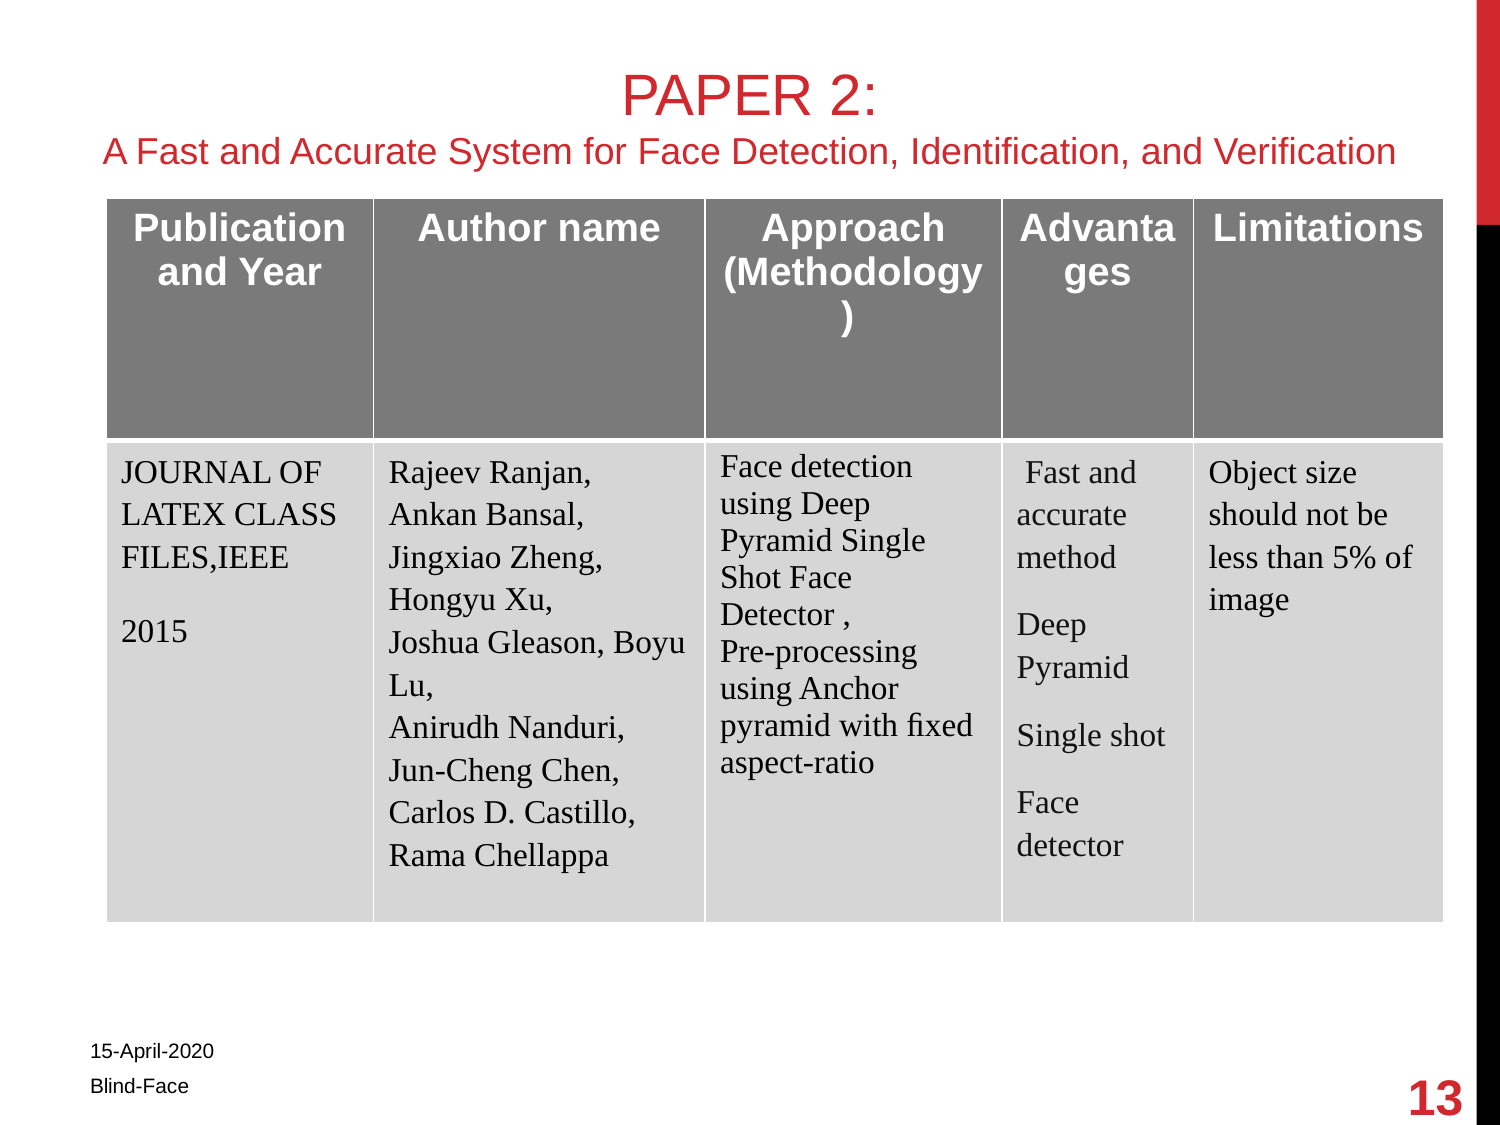

# PAPER 2:
A Fast and Accurate System for Face Detection, Identiﬁcation, and Veriﬁcation
| Publication and Year | Author name | Approach (Methodology) | Advantages | Limitations |
| --- | --- | --- | --- | --- |
| JOURNAL OF LATEX CLASS FILES,IEEE 2015 | Rajeev Ranjan, Ankan Bansal, Jingxiao Zheng, Hongyu Xu, Joshua Gleason, Boyu Lu, Anirudh Nanduri, Jun-Cheng Chen, Carlos D. Castillo, Rama Chellappa | Face detection using Deep Pyramid Single Shot Face Detector , Pre-processing using Anchor pyramid with ﬁxed aspect-ratio | Fast and accurate method Deep Pyramid Single shot Face detector | Object size should not be less than 5% of image |
13
15-April-2020
Blind-Face